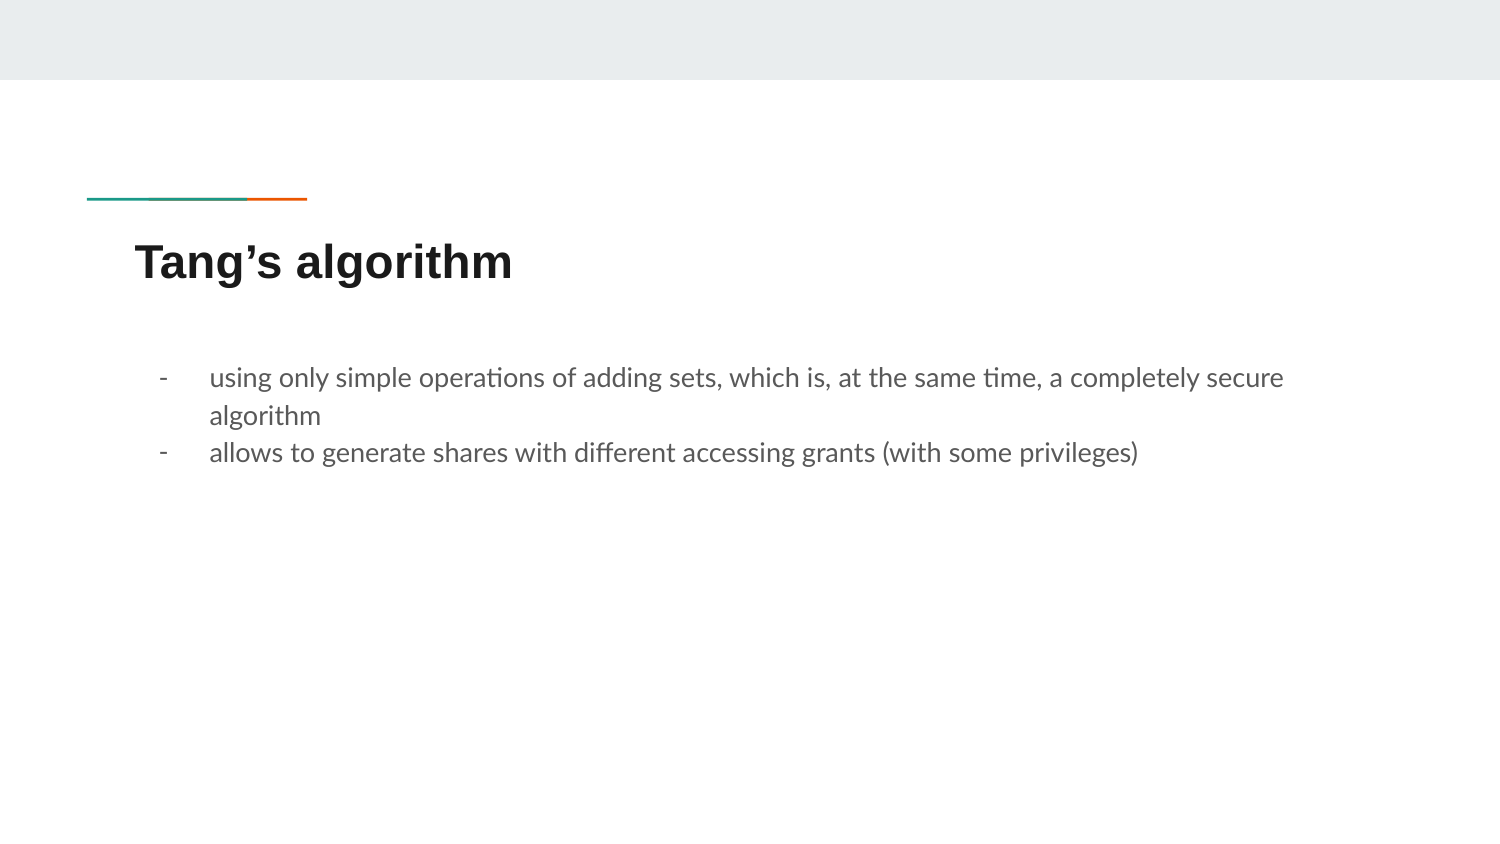

# Tang’s algorithm
using only simple operations of adding sets, which is, at the same time, a completely secure algorithm
allows to generate shares with different accessing grants (with some privileges)